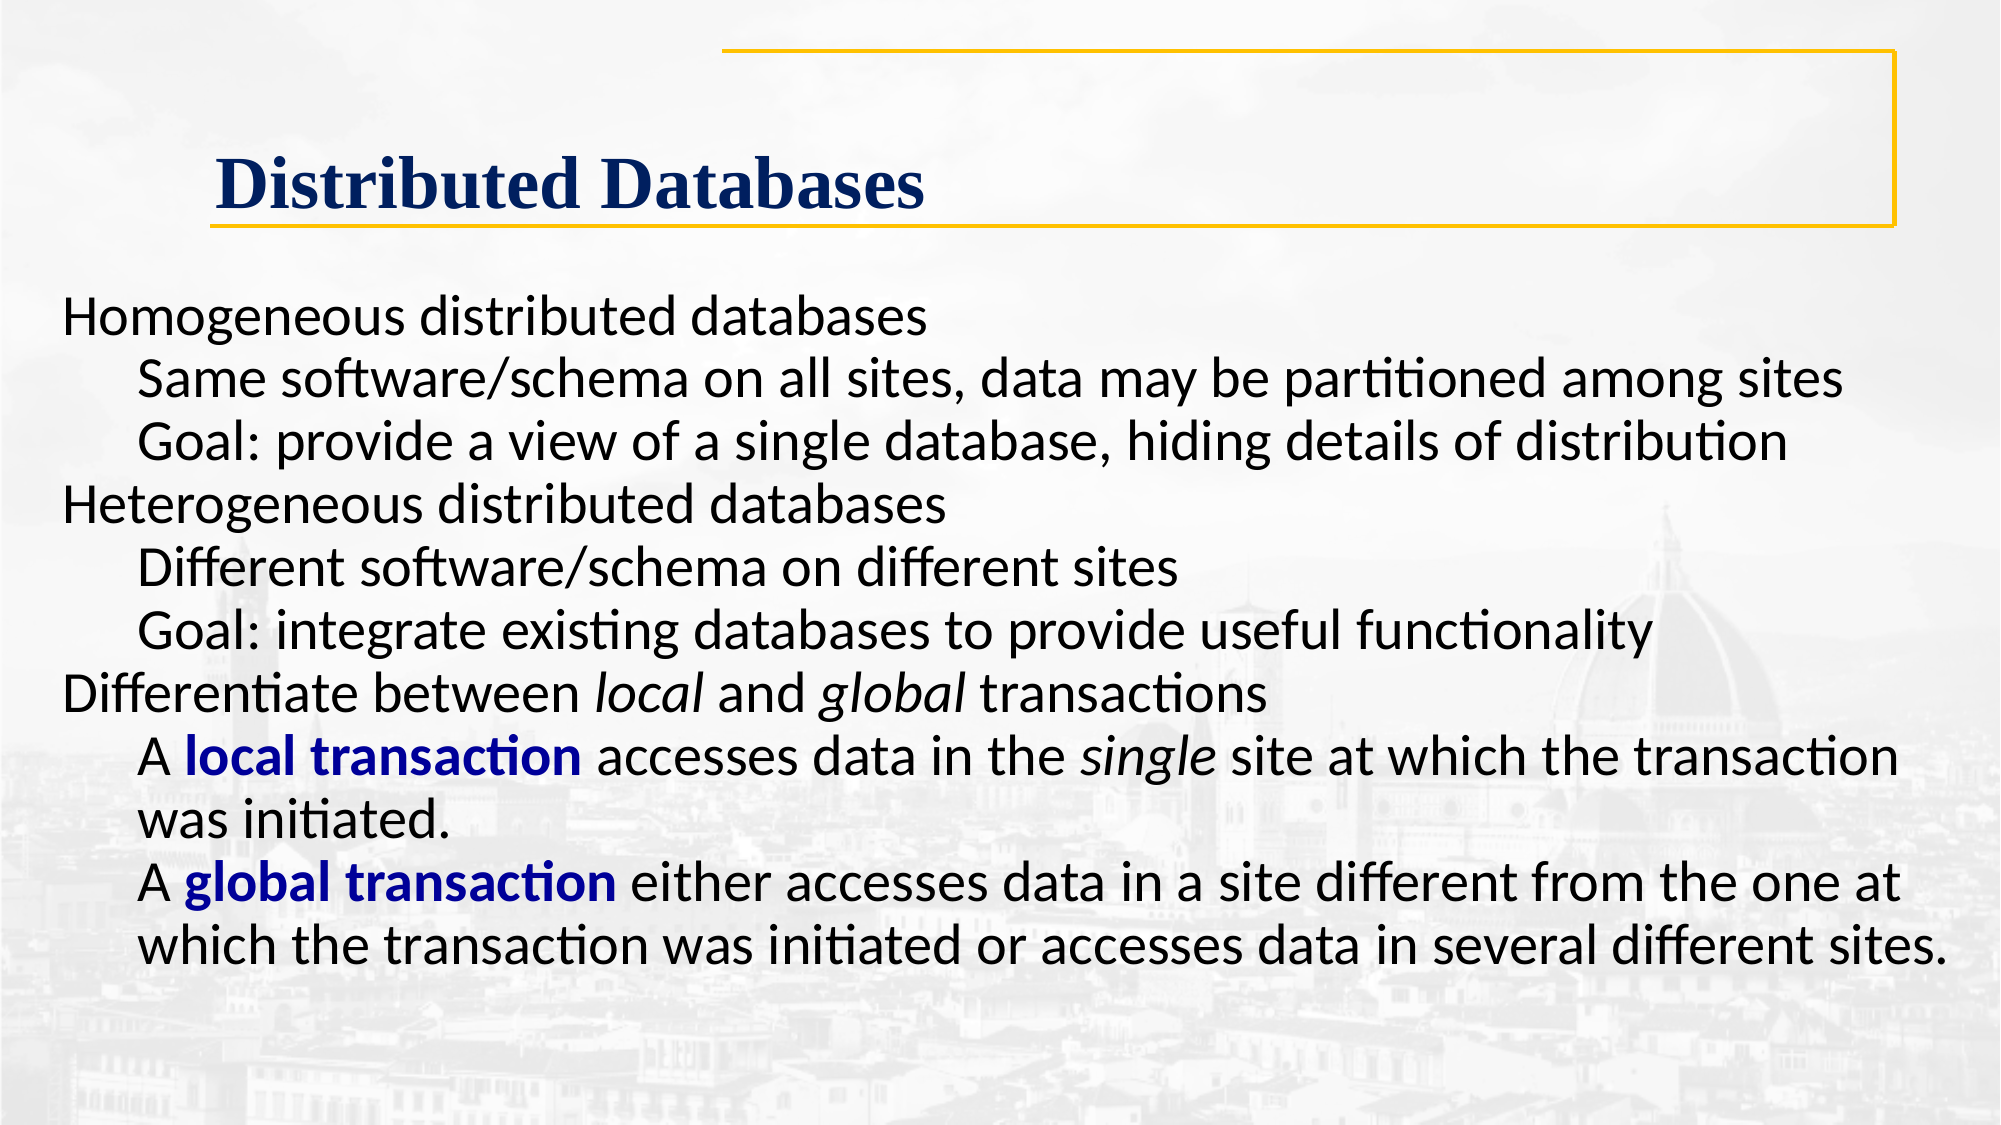

# Distributed Databases
Homogeneous distributed databases
Same software/schema on all sites, data may be partitioned among sites
Goal: provide a view of a single database, hiding details of distribution
Heterogeneous distributed databases
Different software/schema on different sites
Goal: integrate existing databases to provide useful functionality
Differentiate between local and global transactions
A local transaction accesses data in the single site at which the transaction was initiated.
A global transaction either accesses data in a site different from the one at which the transaction was initiated or accesses data in several different sites.